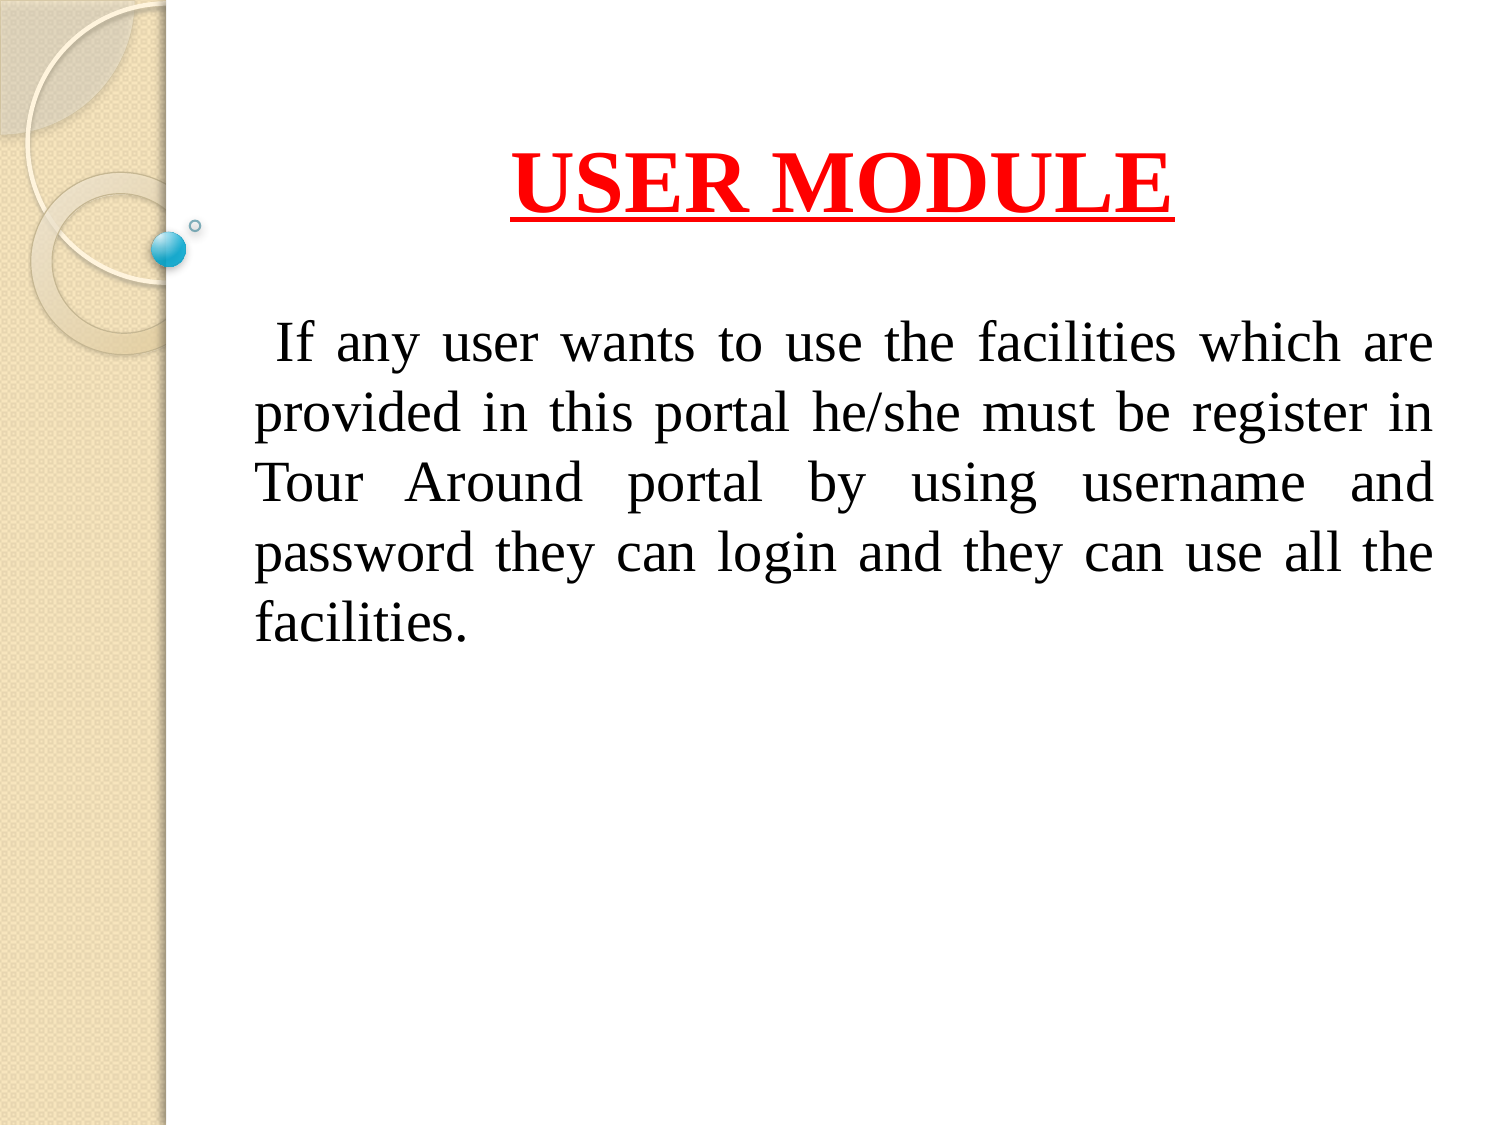

# USER MODULE
 If any user wants to use the facilities which are provided in this portal he/she must be register in Tour Around portal by using username and password they can login and they can use all the facilities.